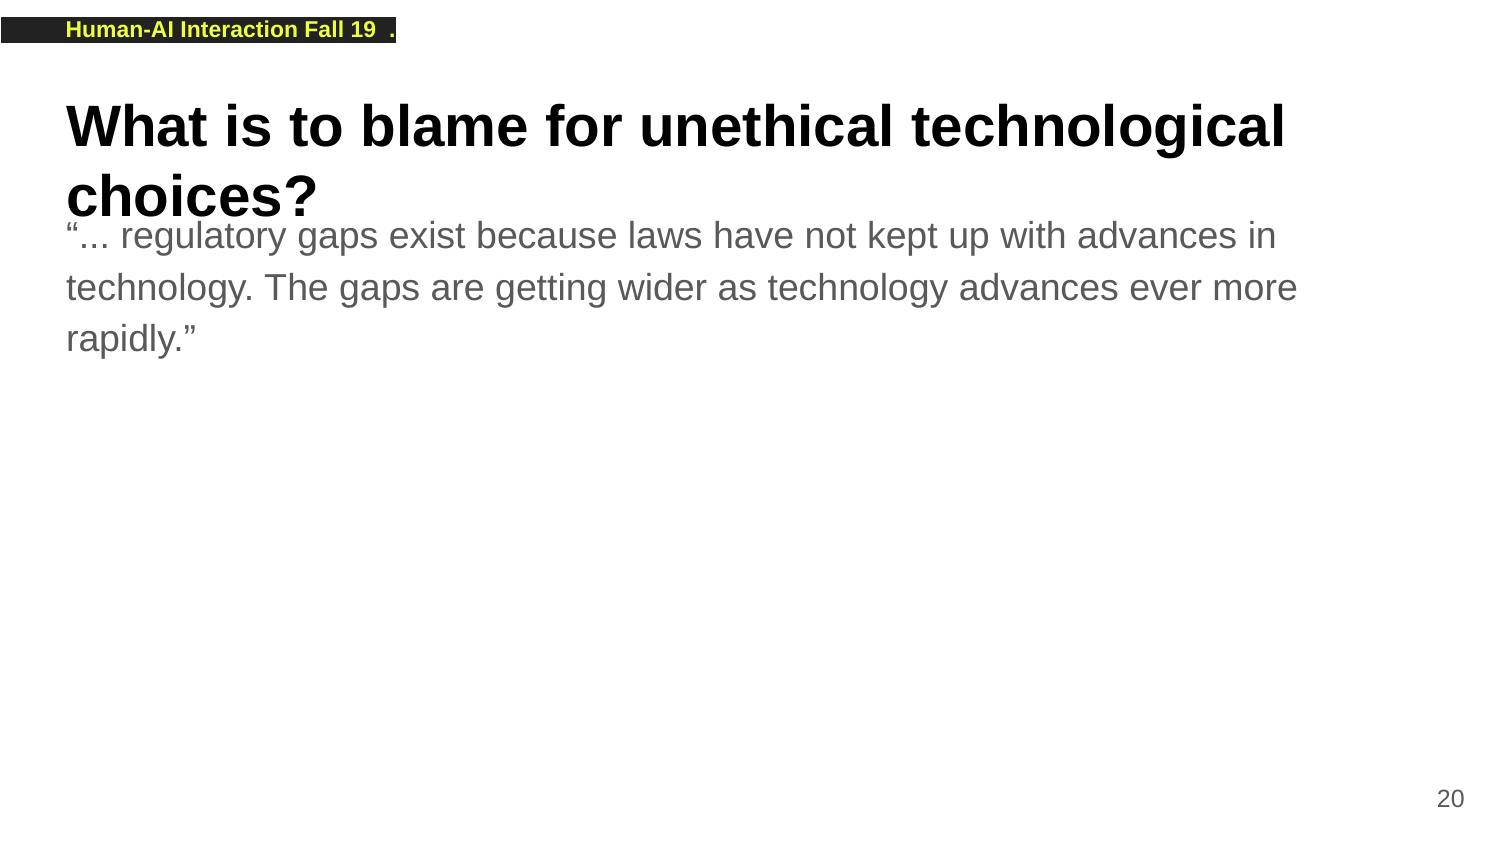

# What is to blame for unethical technological choices?
“... regulatory gaps exist because laws have not kept up with advances in technology. The gaps are getting wider as technology advances ever more rapidly.”
20